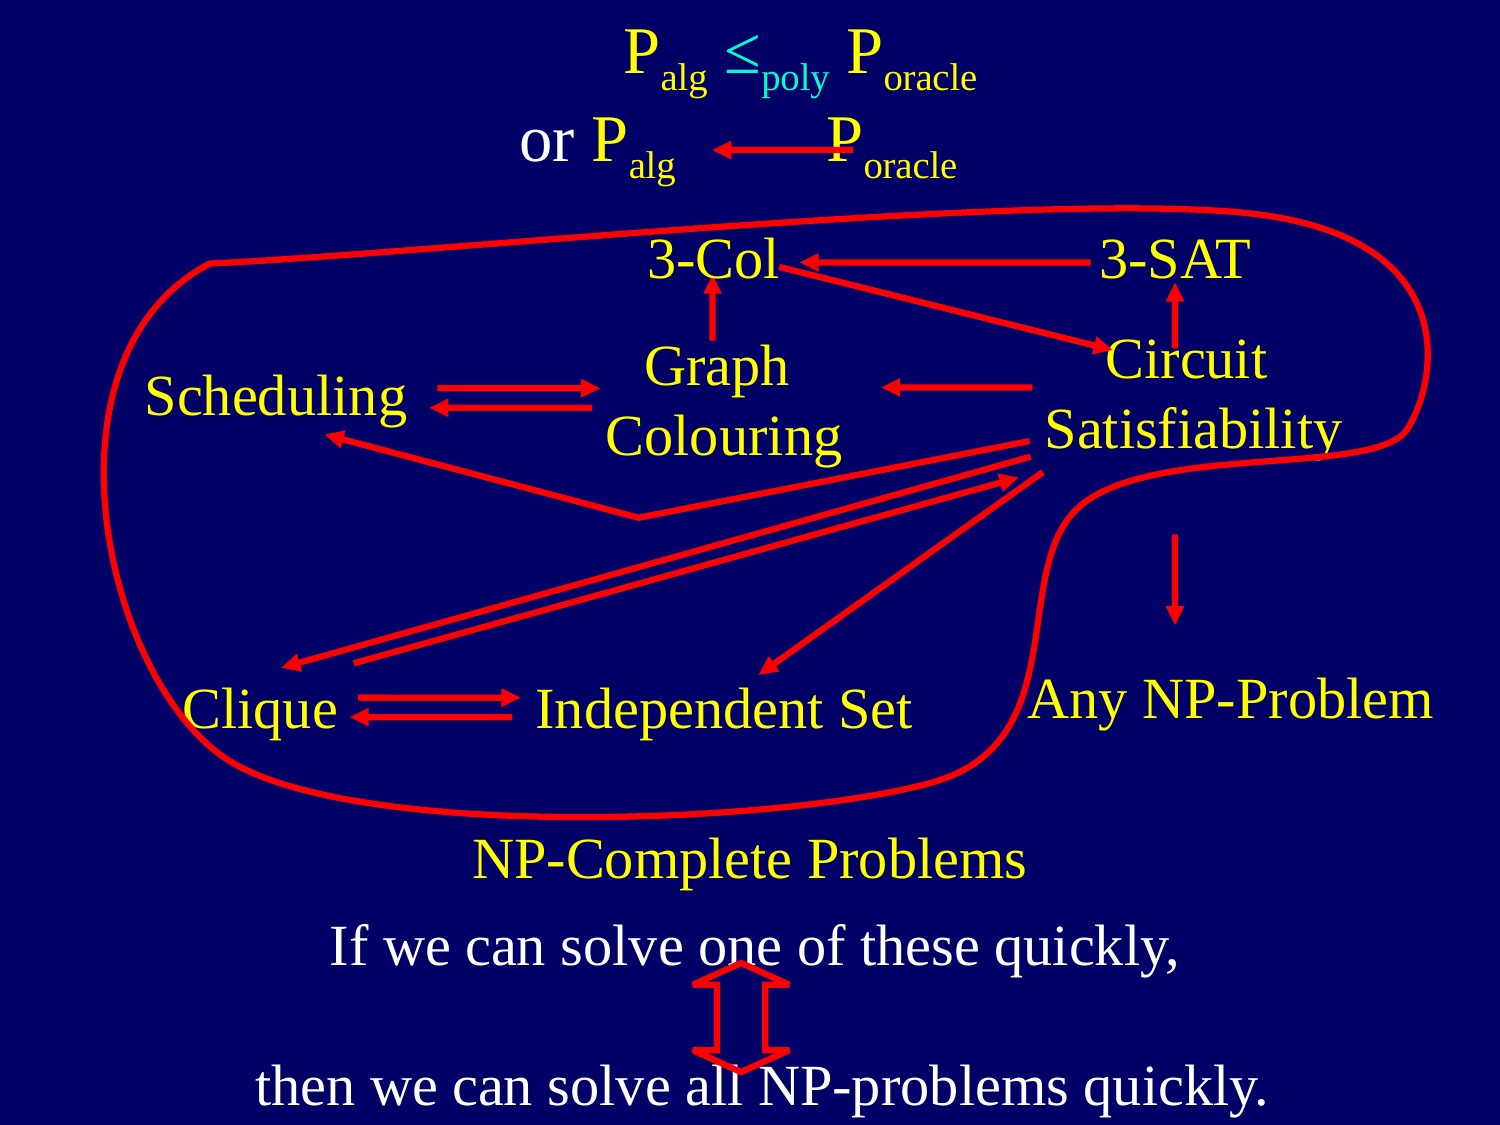

Palg ≤poly Poracle
or Palg         Poracle

NP-Complete Problems
3-Col
3-SAT

Circuit
Satisfiability
Graph
Colouring
Scheduling

Any NP-Problem
Clique
Independent Set

If we can solve one of these quickly,
then we can solve all NP-problems quickly.